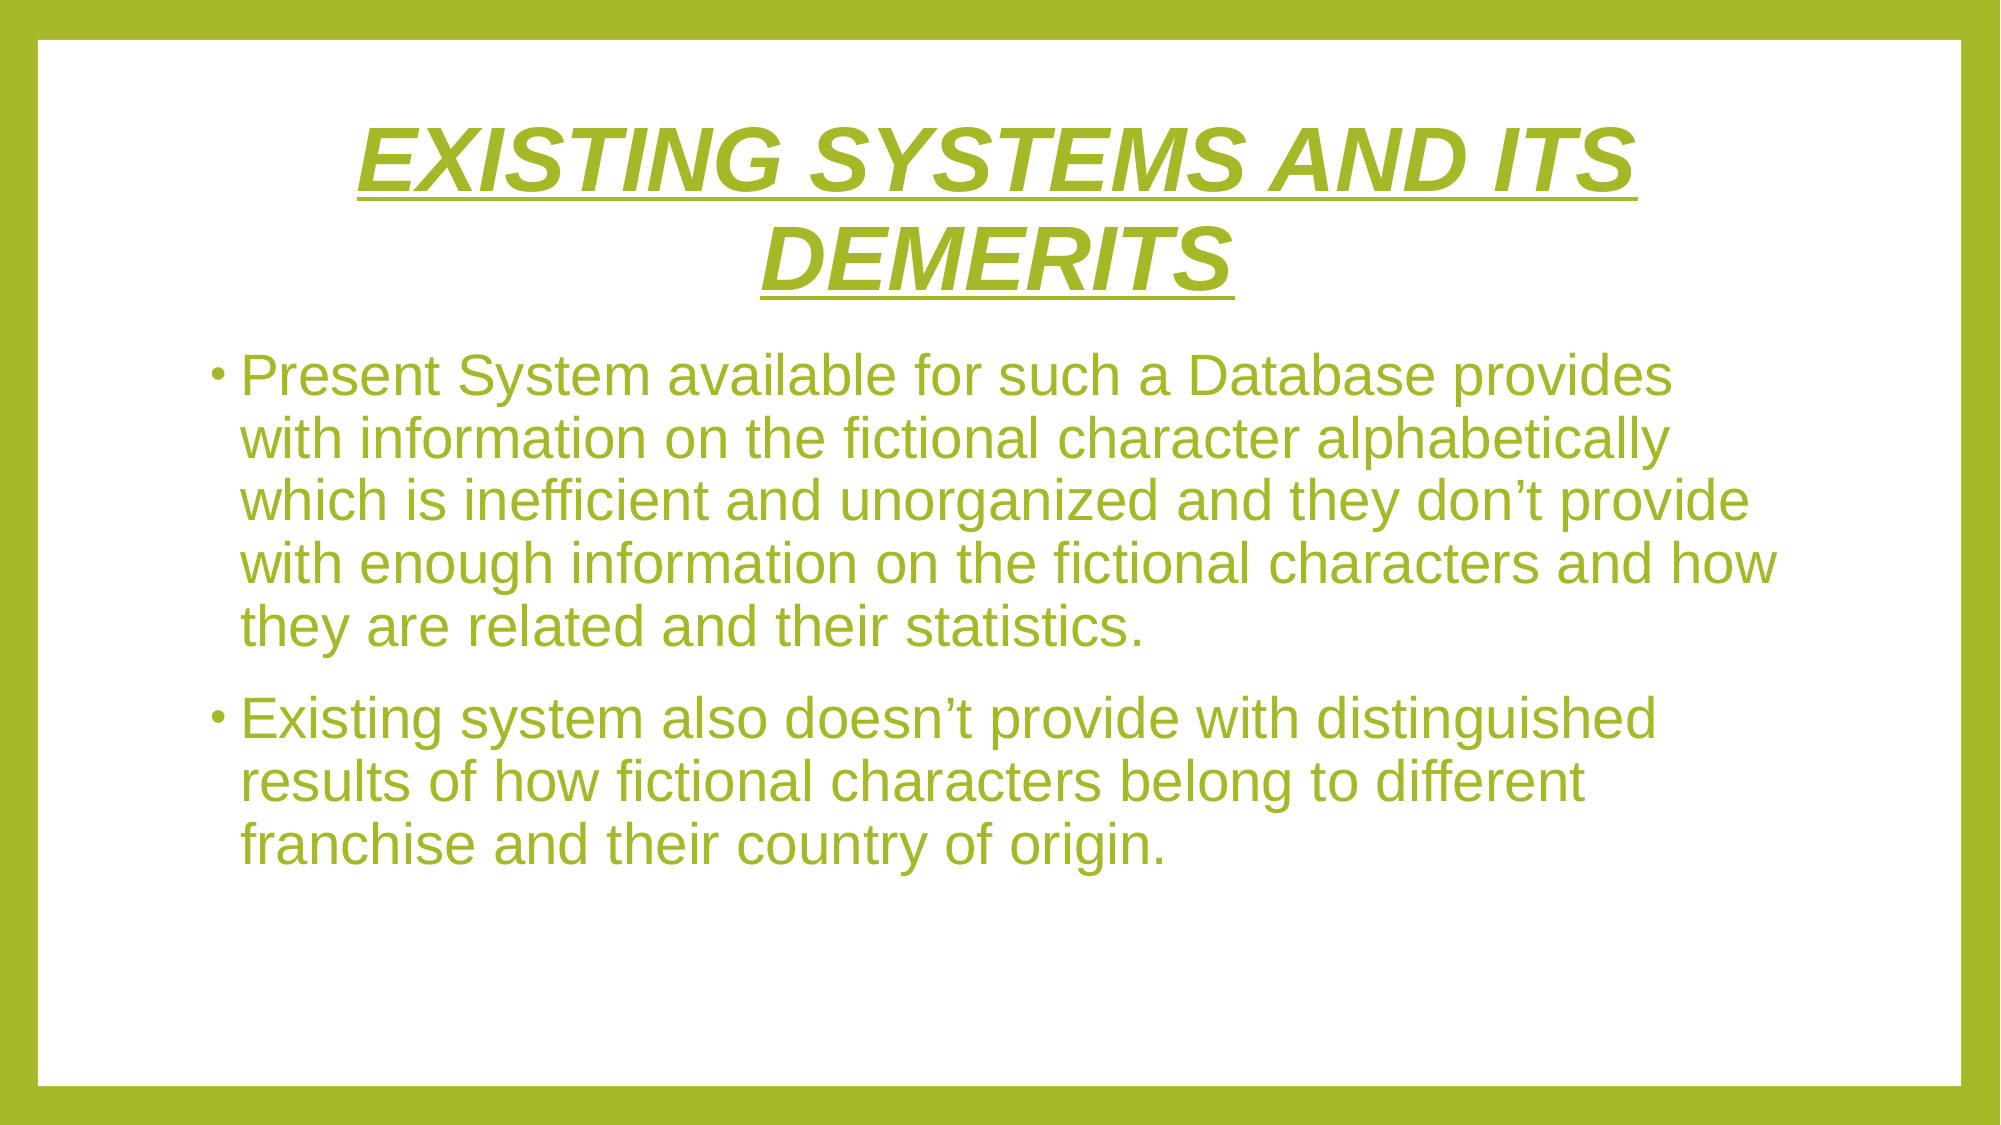

# EXISTING SYSTEMS AND ITS DEMERITS
Present System available for such a Database provides with information on the fictional character alphabetically which is inefficient and unorganized and they don’t provide with enough information on the fictional characters and how they are related and their statistics.
Existing system also doesn’t provide with distinguished results of how fictional characters belong to different franchise and their country of origin.